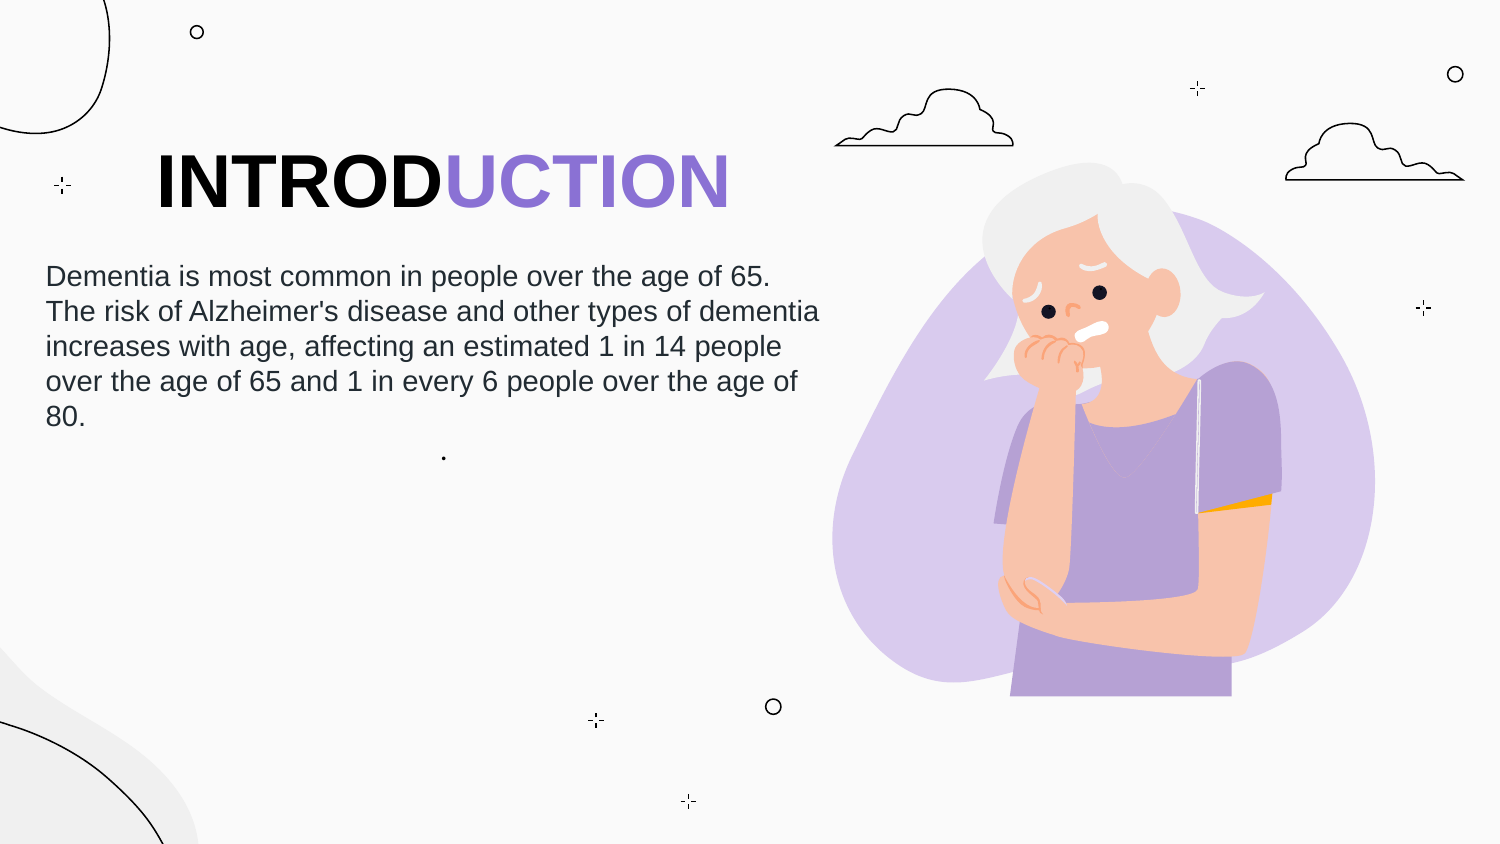

# INTRODUCTION

Dementia is most common in people over the age of 65.
The risk of Alzheimer's disease and other types of dementia increases with age, affecting an estimated 1 in 14 people over the age of 65 and 1 in every 6 people over the age of 80.
.